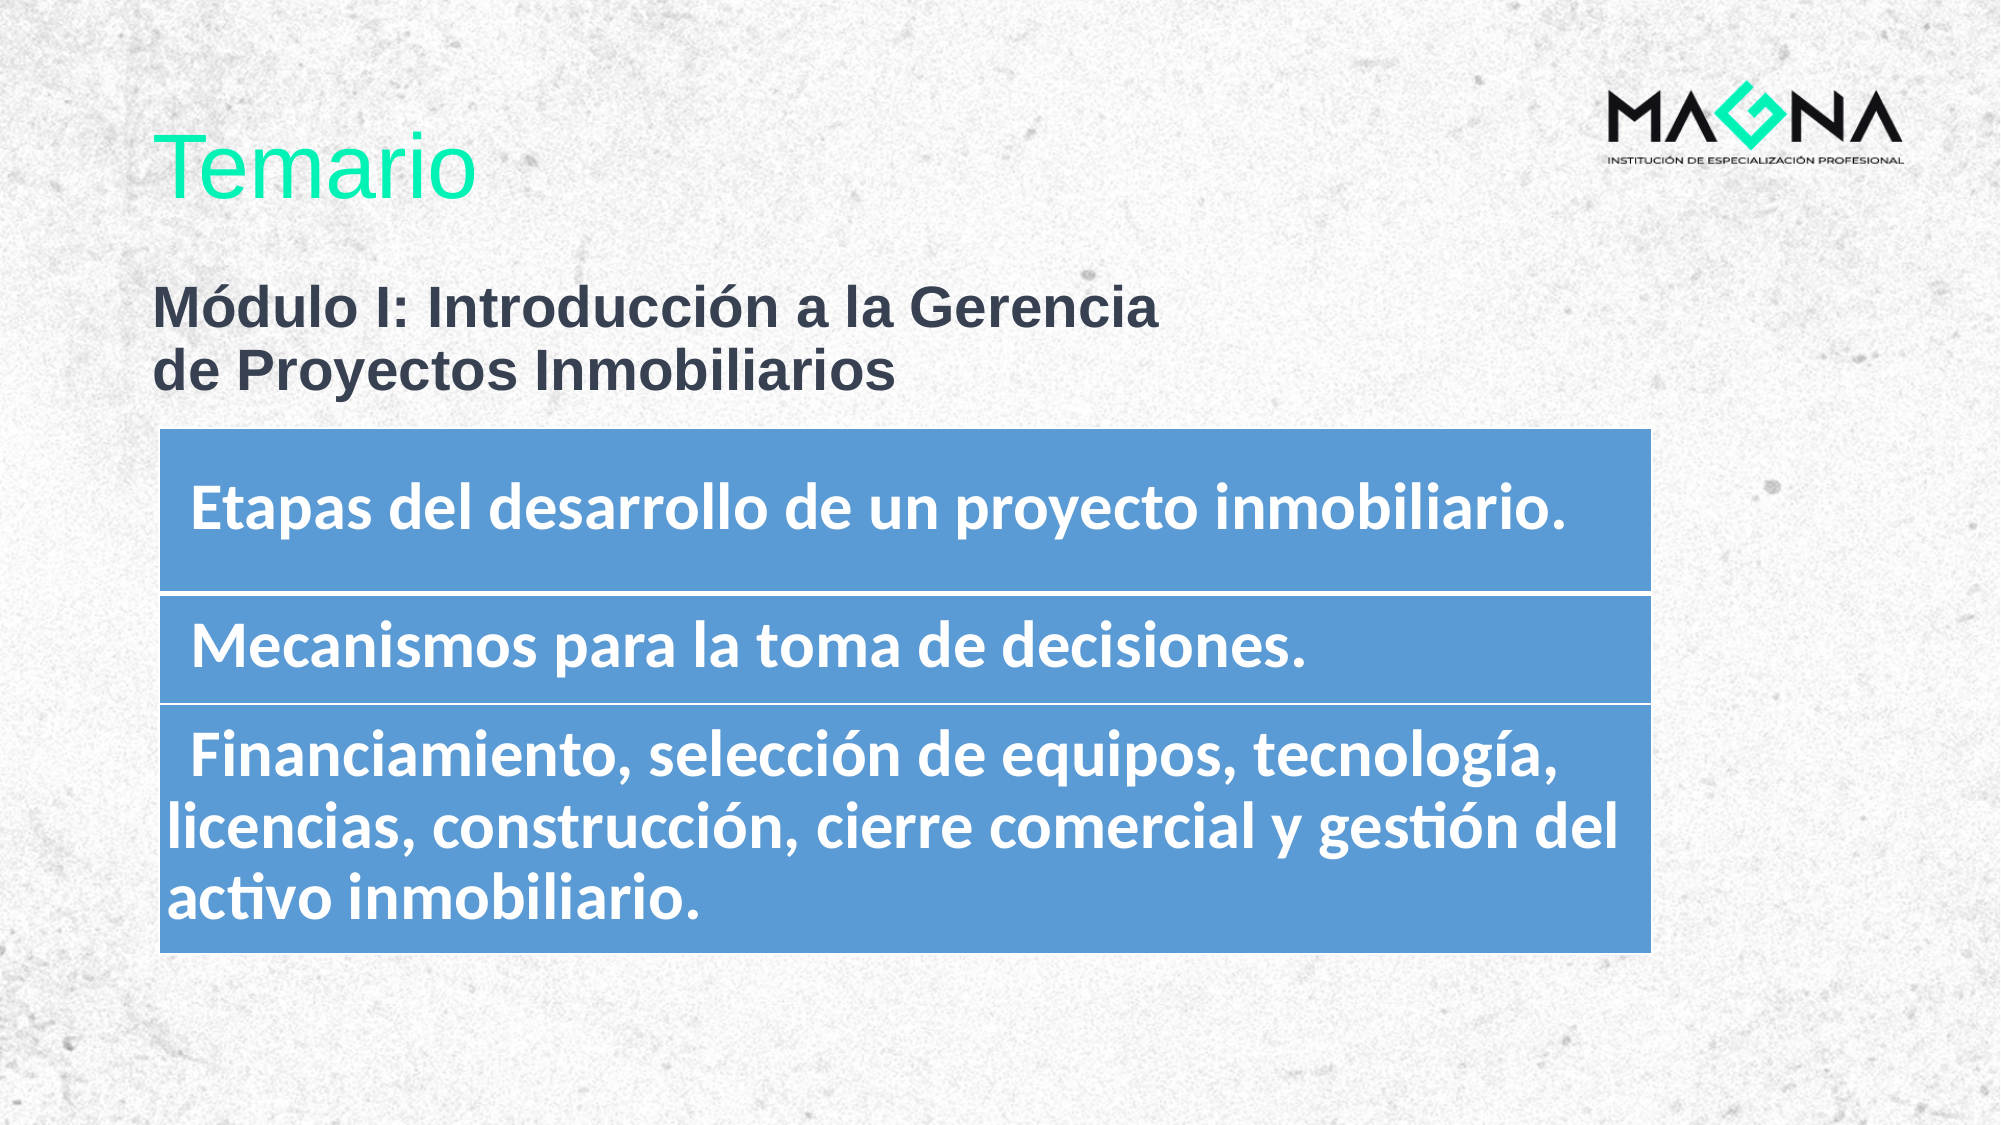

# Temario
Módulo I: Introducción a la Gerencia de Proyectos Inmobiliarios
| Etapas del desarrollo de un proyecto inmobiliario. |
| --- |
| Mecanismos para la toma de decisiones. |
| Financiamiento, selección de equipos, tecnología, licencias, construcción, cierre comercial y gestión del activo inmobiliario. |